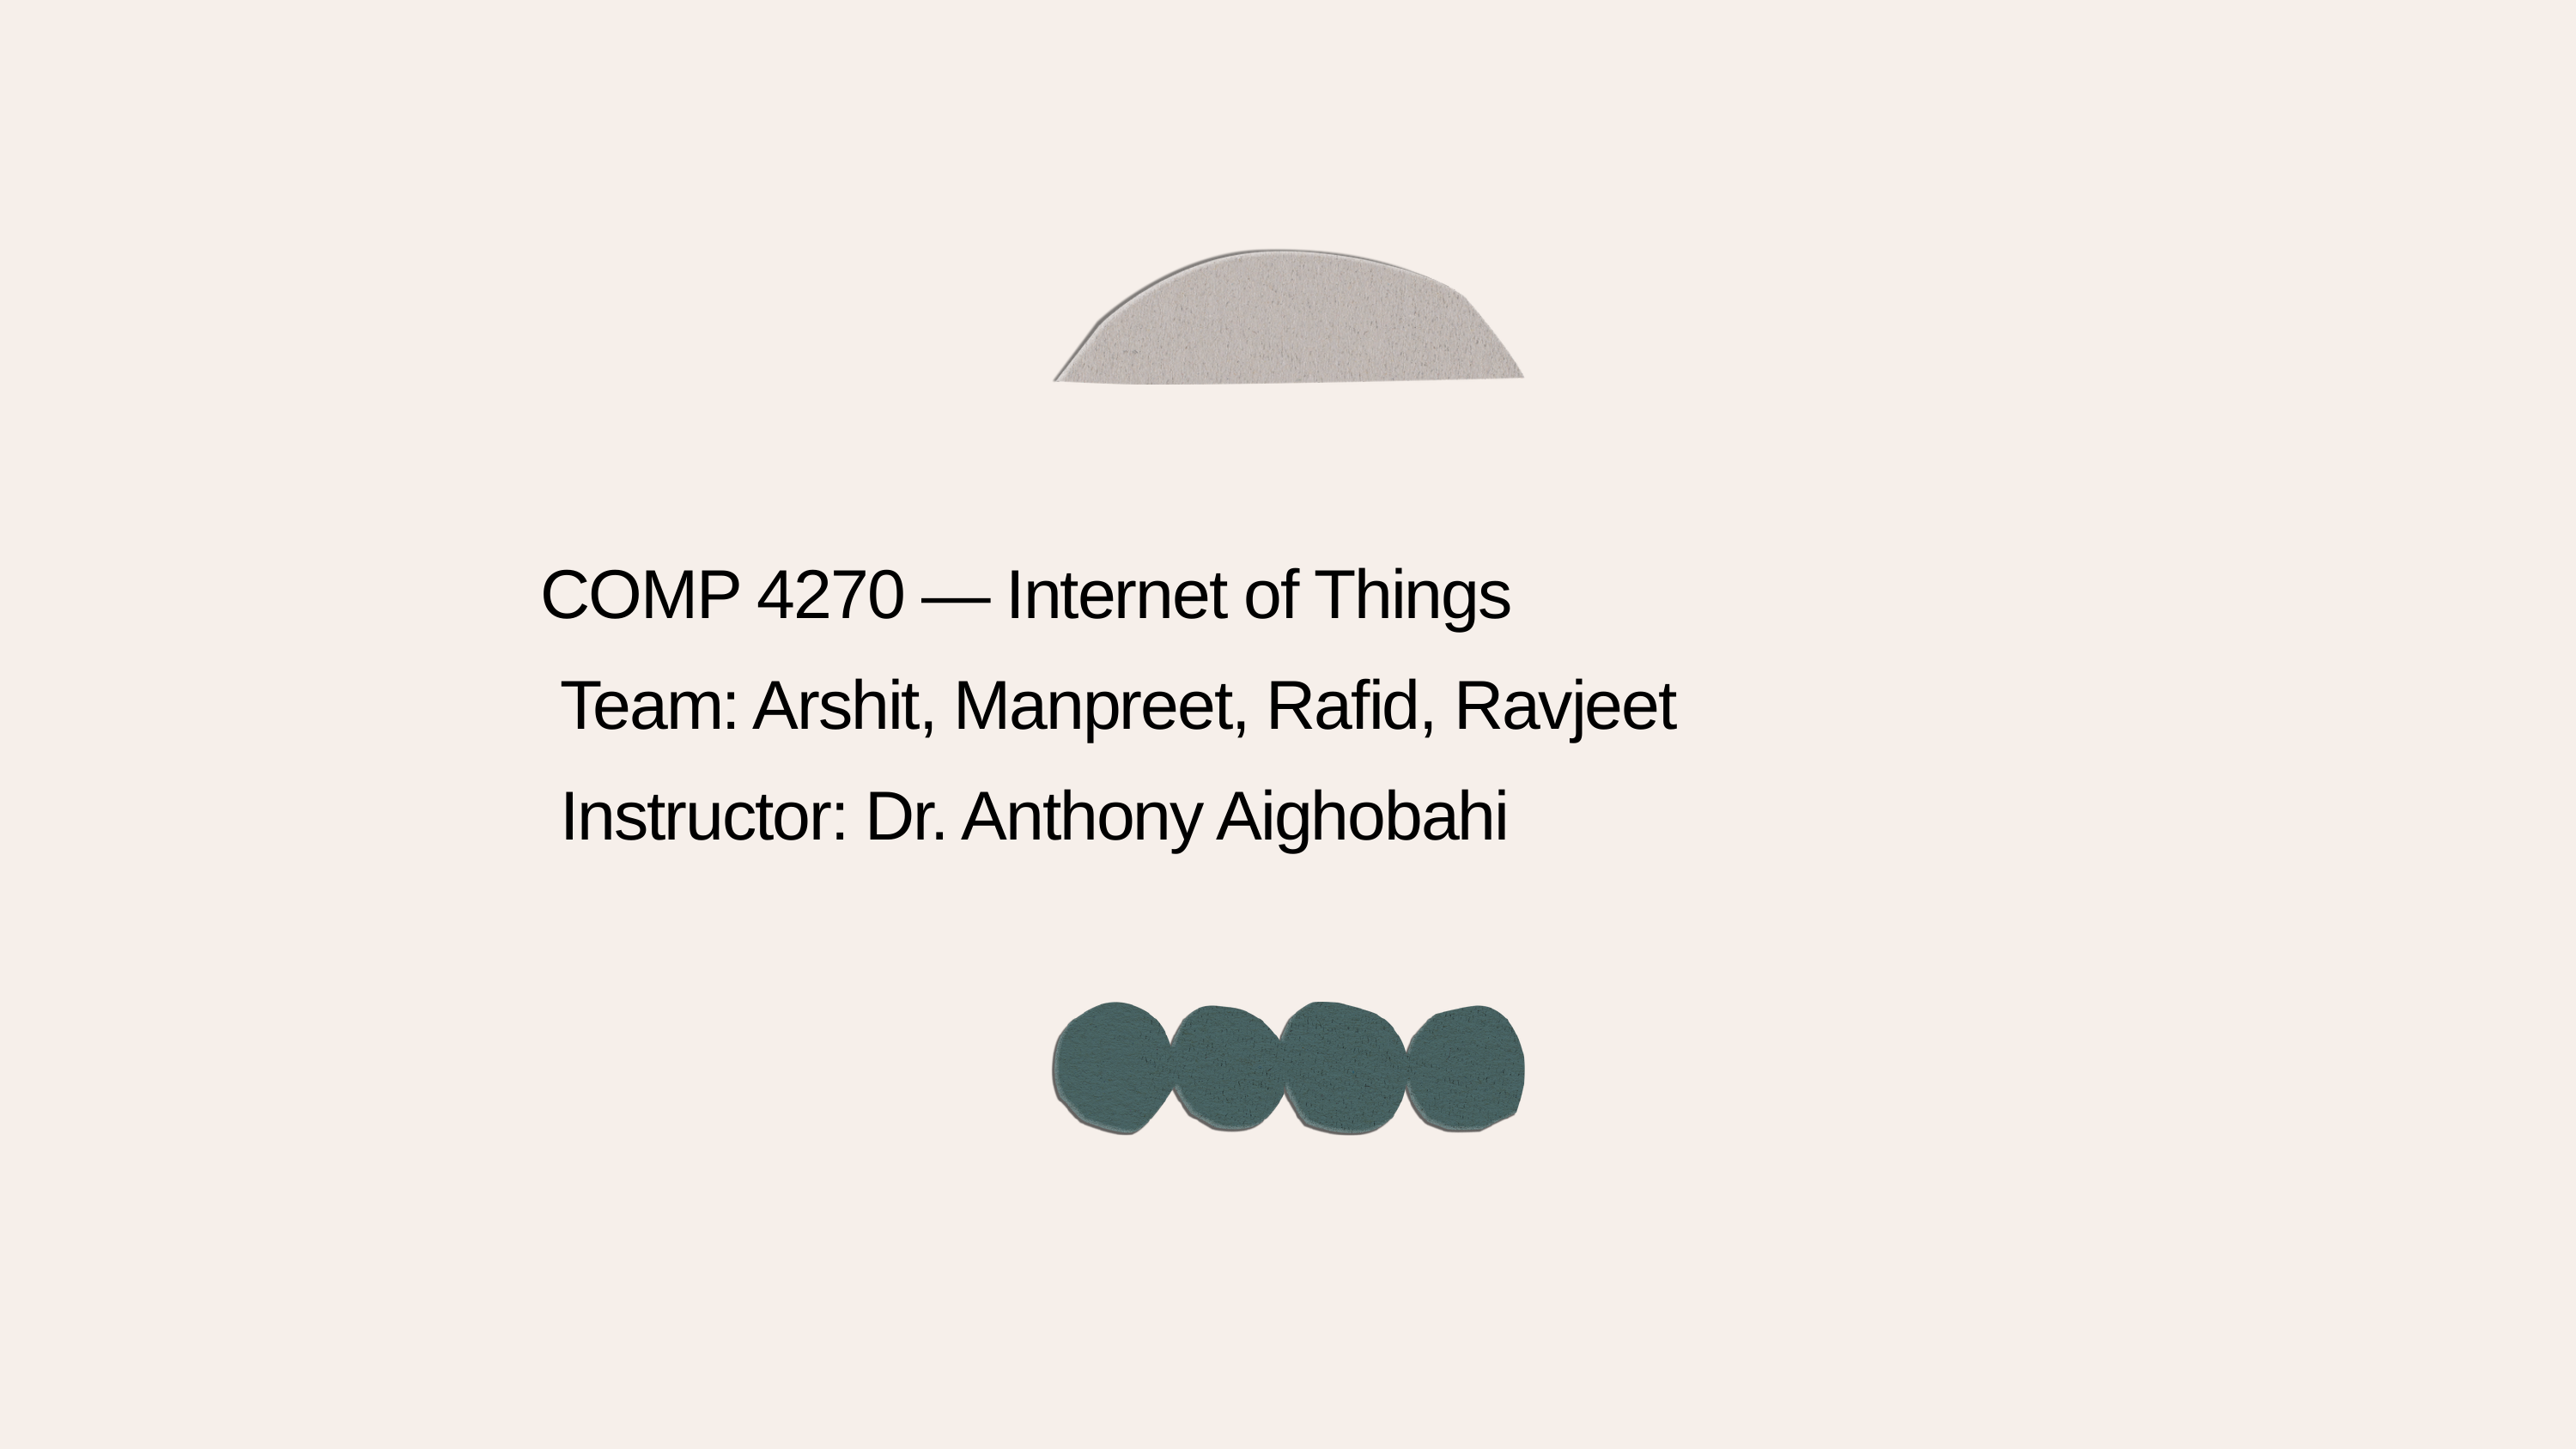

COMP 4270 — Internet of Things
 Team: Arshit, Manpreet, Rafid, Ravjeet
 Instructor: Dr. Anthony Aighobahi